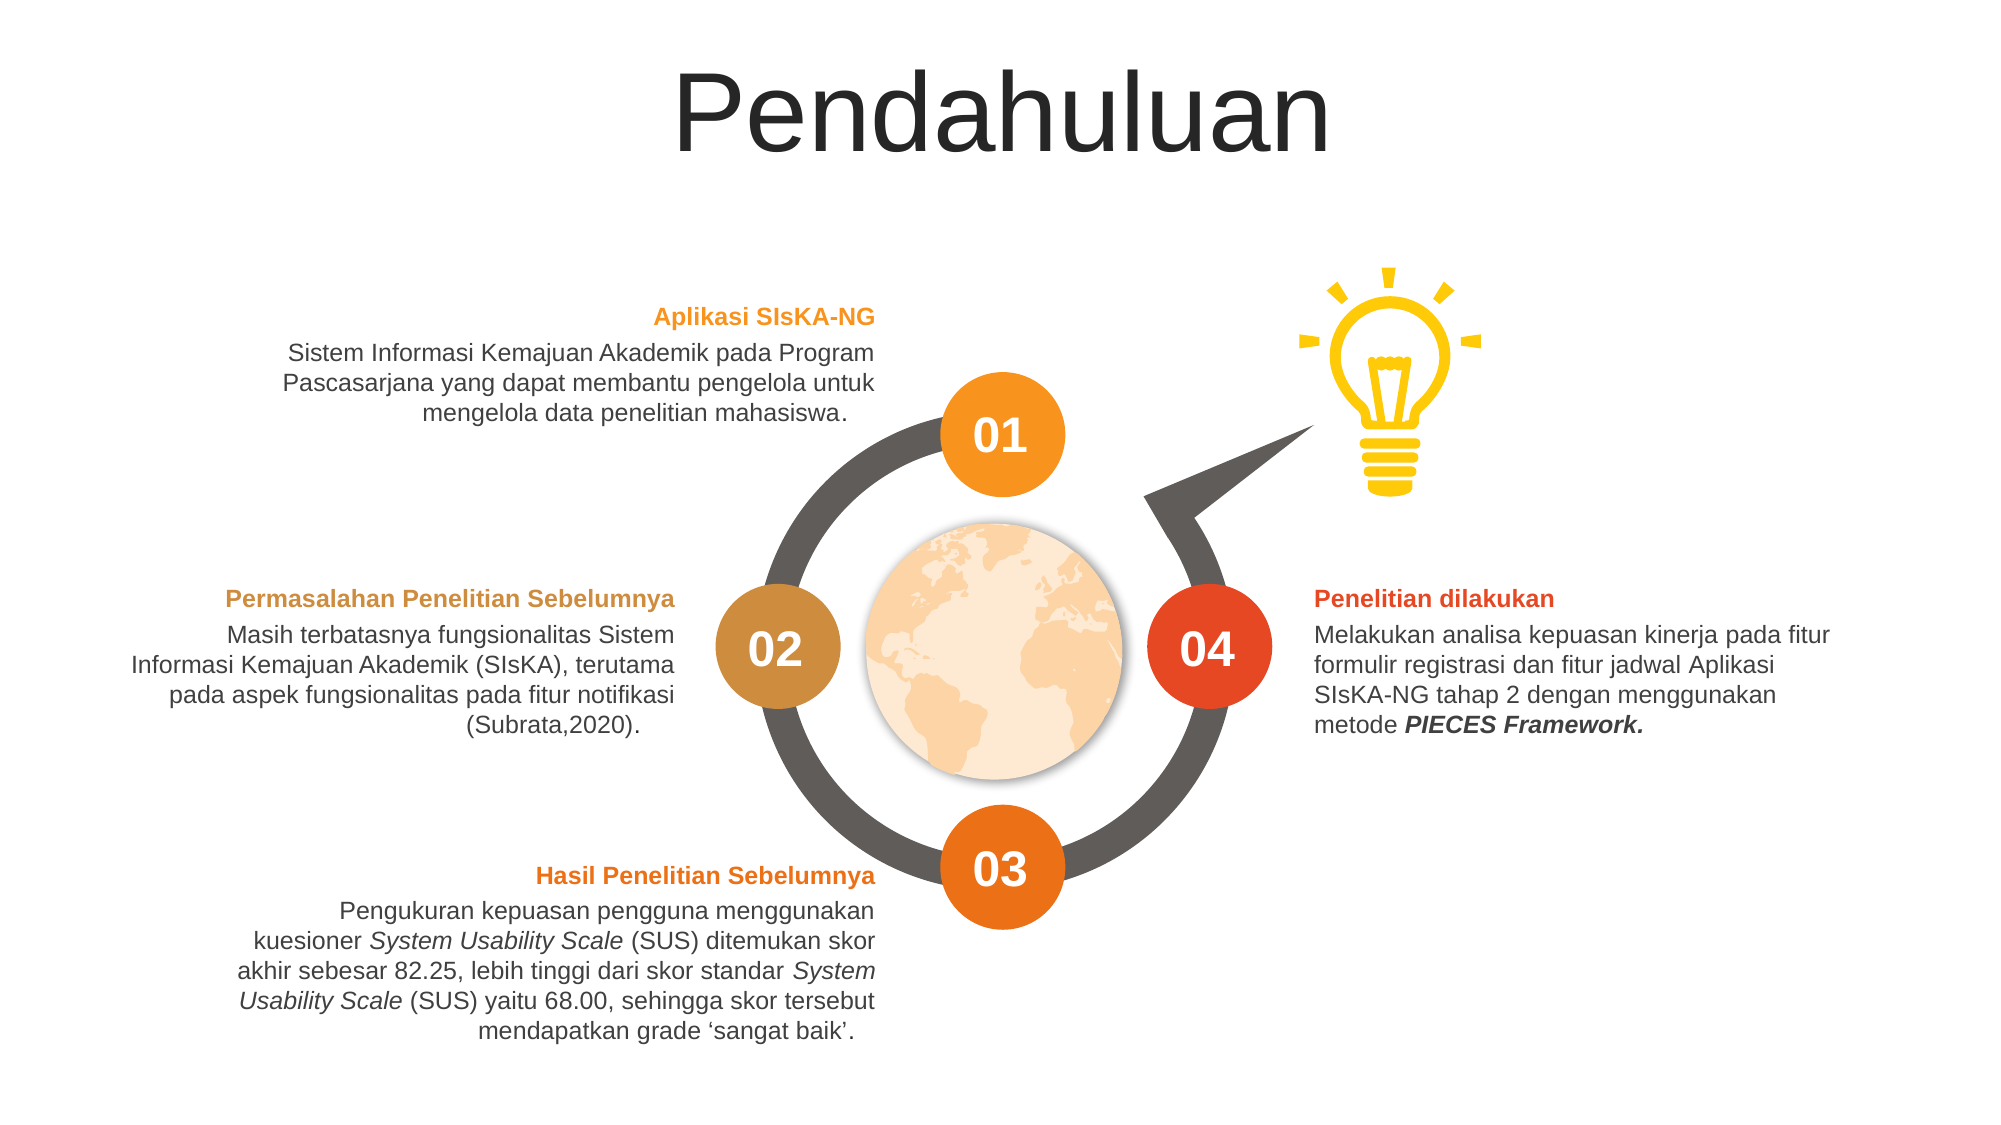

Pendahuluan

Aplikasi SIsKA-NG
Sistem Informasi Kemajuan Akademik pada Program Pascasarjana yang dapat membantu pengelola untuk mengelola data penelitian mahasiswa.

01

Permasalahan Penelitian Sebelumnya
Masih terbatasnya fungsionalitas Sistem Informasi Kemajuan Akademik (SIsKA), terutama pada aspek fungsionalitas pada fitur notifikasi (Subrata,2020).
Penelitian dilakukan
Melakukan analisa kepuasan kinerja pada fitur formulir registrasi dan fitur jadwal Aplikasi SIsKA-NG tahap 2 dengan menggunakan metode PIECES Framework.

02
04

03
Hasil Penelitian Sebelumnya
Pengukuran kepuasan pengguna menggunakan kuesioner System Usability Scale (SUS) ditemukan skor akhir sebesar 82.25, lebih tinggi dari skor standar System Usability Scale (SUS) yaitu 68.00, sehingga skor tersebut mendapatkan grade ‘sangat baik’.